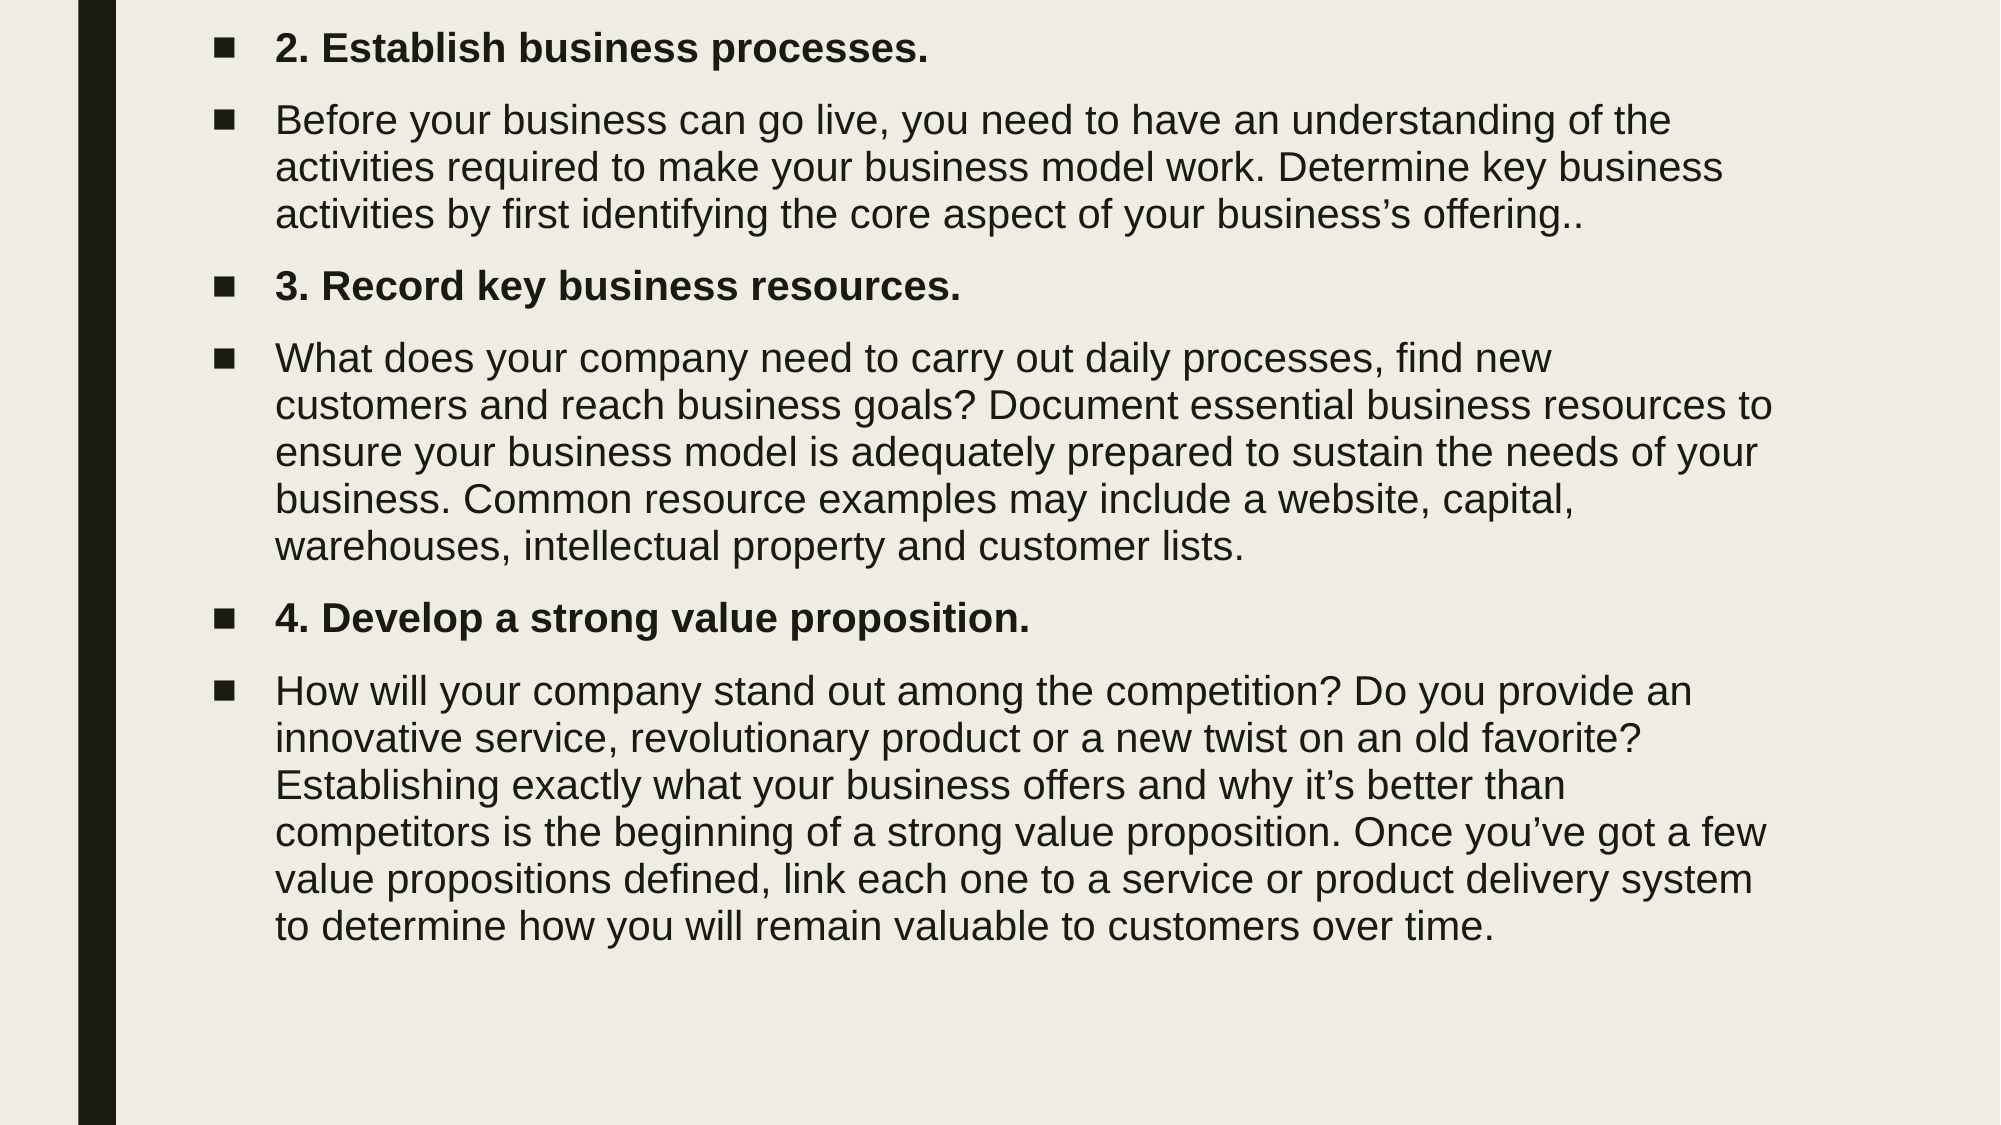

2. Establish business processes.
Before your business can go live, you need to have an understanding of the activities required to make your business model work. Determine key business activities by first identifying the core aspect of your business’s offering..
3. Record key business resources.
What does your company need to carry out daily processes, find new customers and reach business goals? Document essential business resources to ensure your business model is adequately prepared to sustain the needs of your business. Common resource examples may include a website, capital, warehouses, intellectual property and customer lists.
4. Develop a strong value proposition.
How will your company stand out among the competition? Do you provide an innovative service, revolutionary product or a new twist on an old favorite? Establishing exactly what your business offers and why it’s better than competitors is the beginning of a strong value proposition. Once you’ve got a few value propositions defined, link each one to a service or product delivery system to determine how you will remain valuable to customers over time.